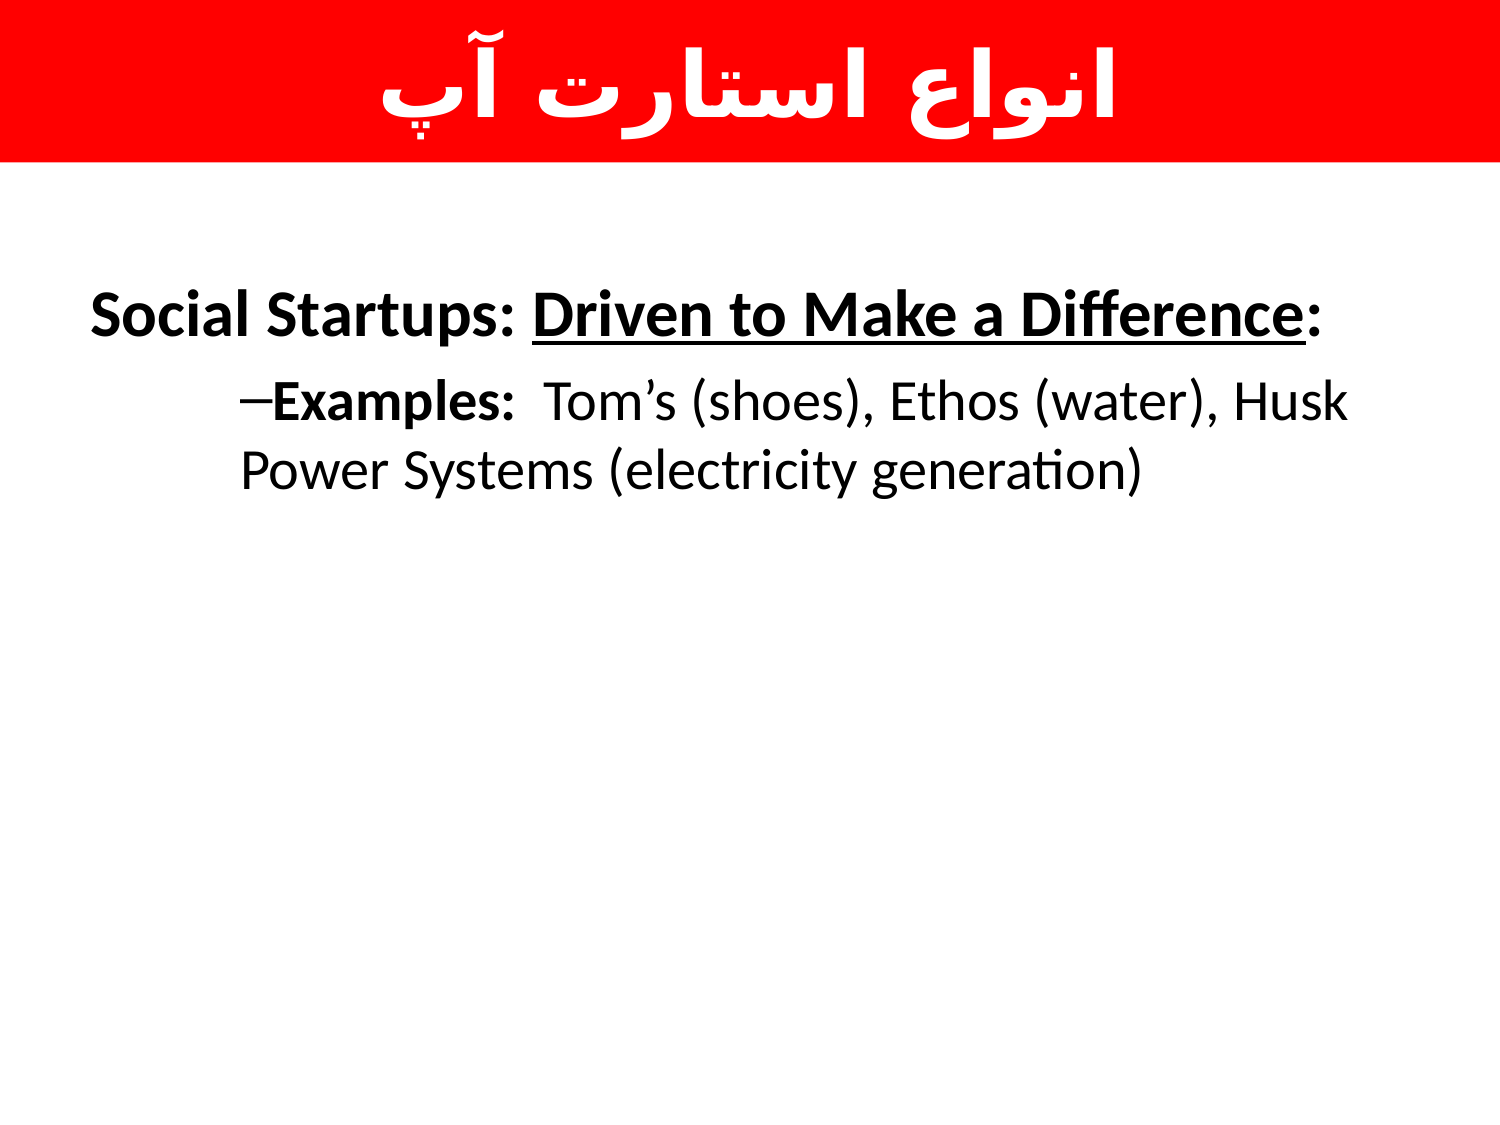

انواع استارت آپ
Social Startups: Driven to Make a Difference:
Examples:  Tom’s (shoes), Ethos (water), Husk Power Systems (electricity generation)